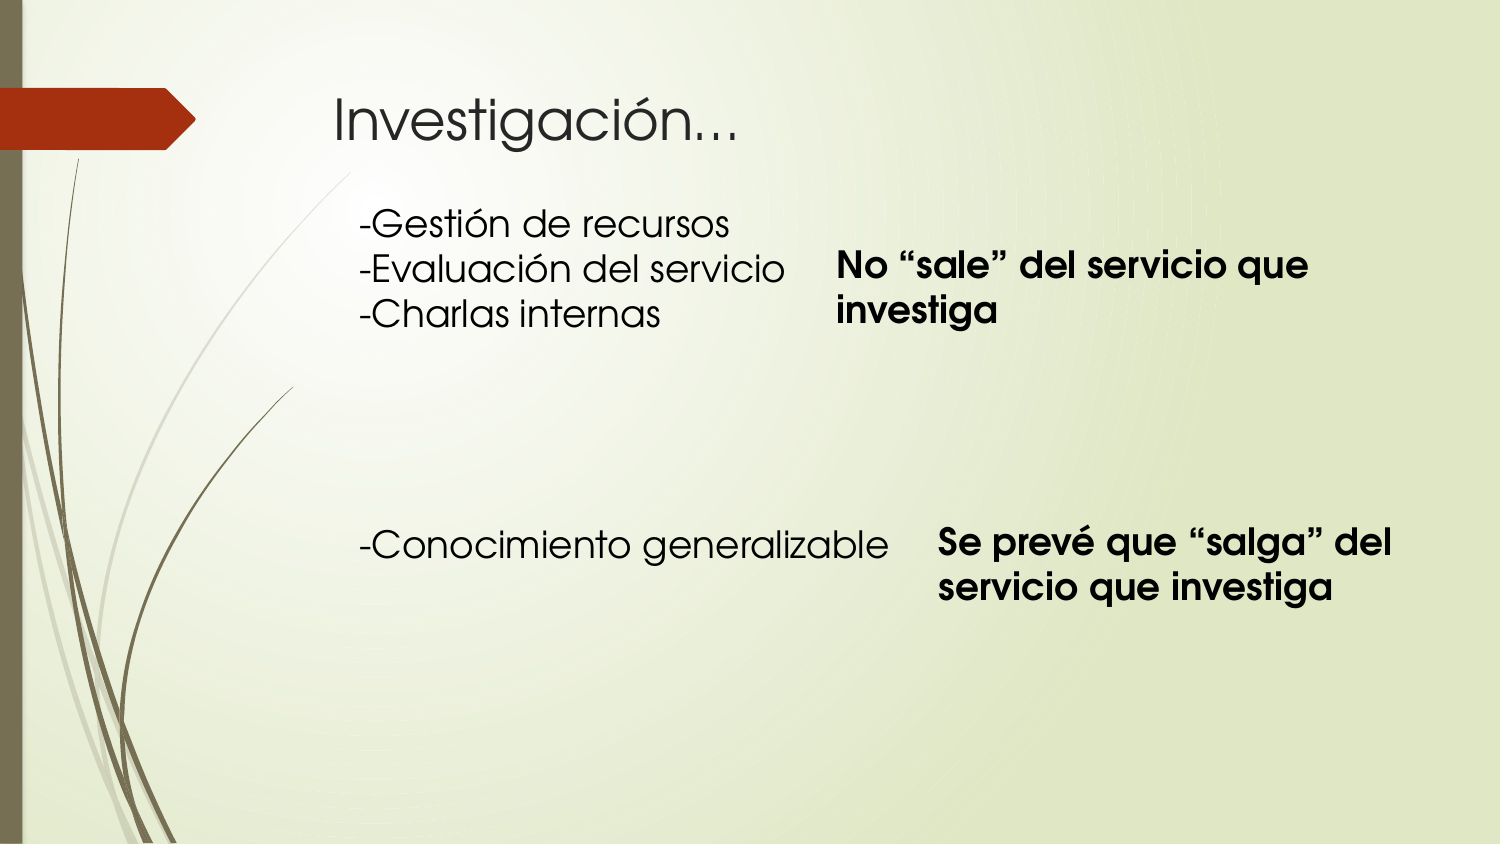

# Investigación…
-Gestión de recursos
-Evaluación del servicio
-Charlas internas
No “sale” del servicio que investiga
Se prevé que “salga” del
servicio que investiga
-Conocimiento generalizable